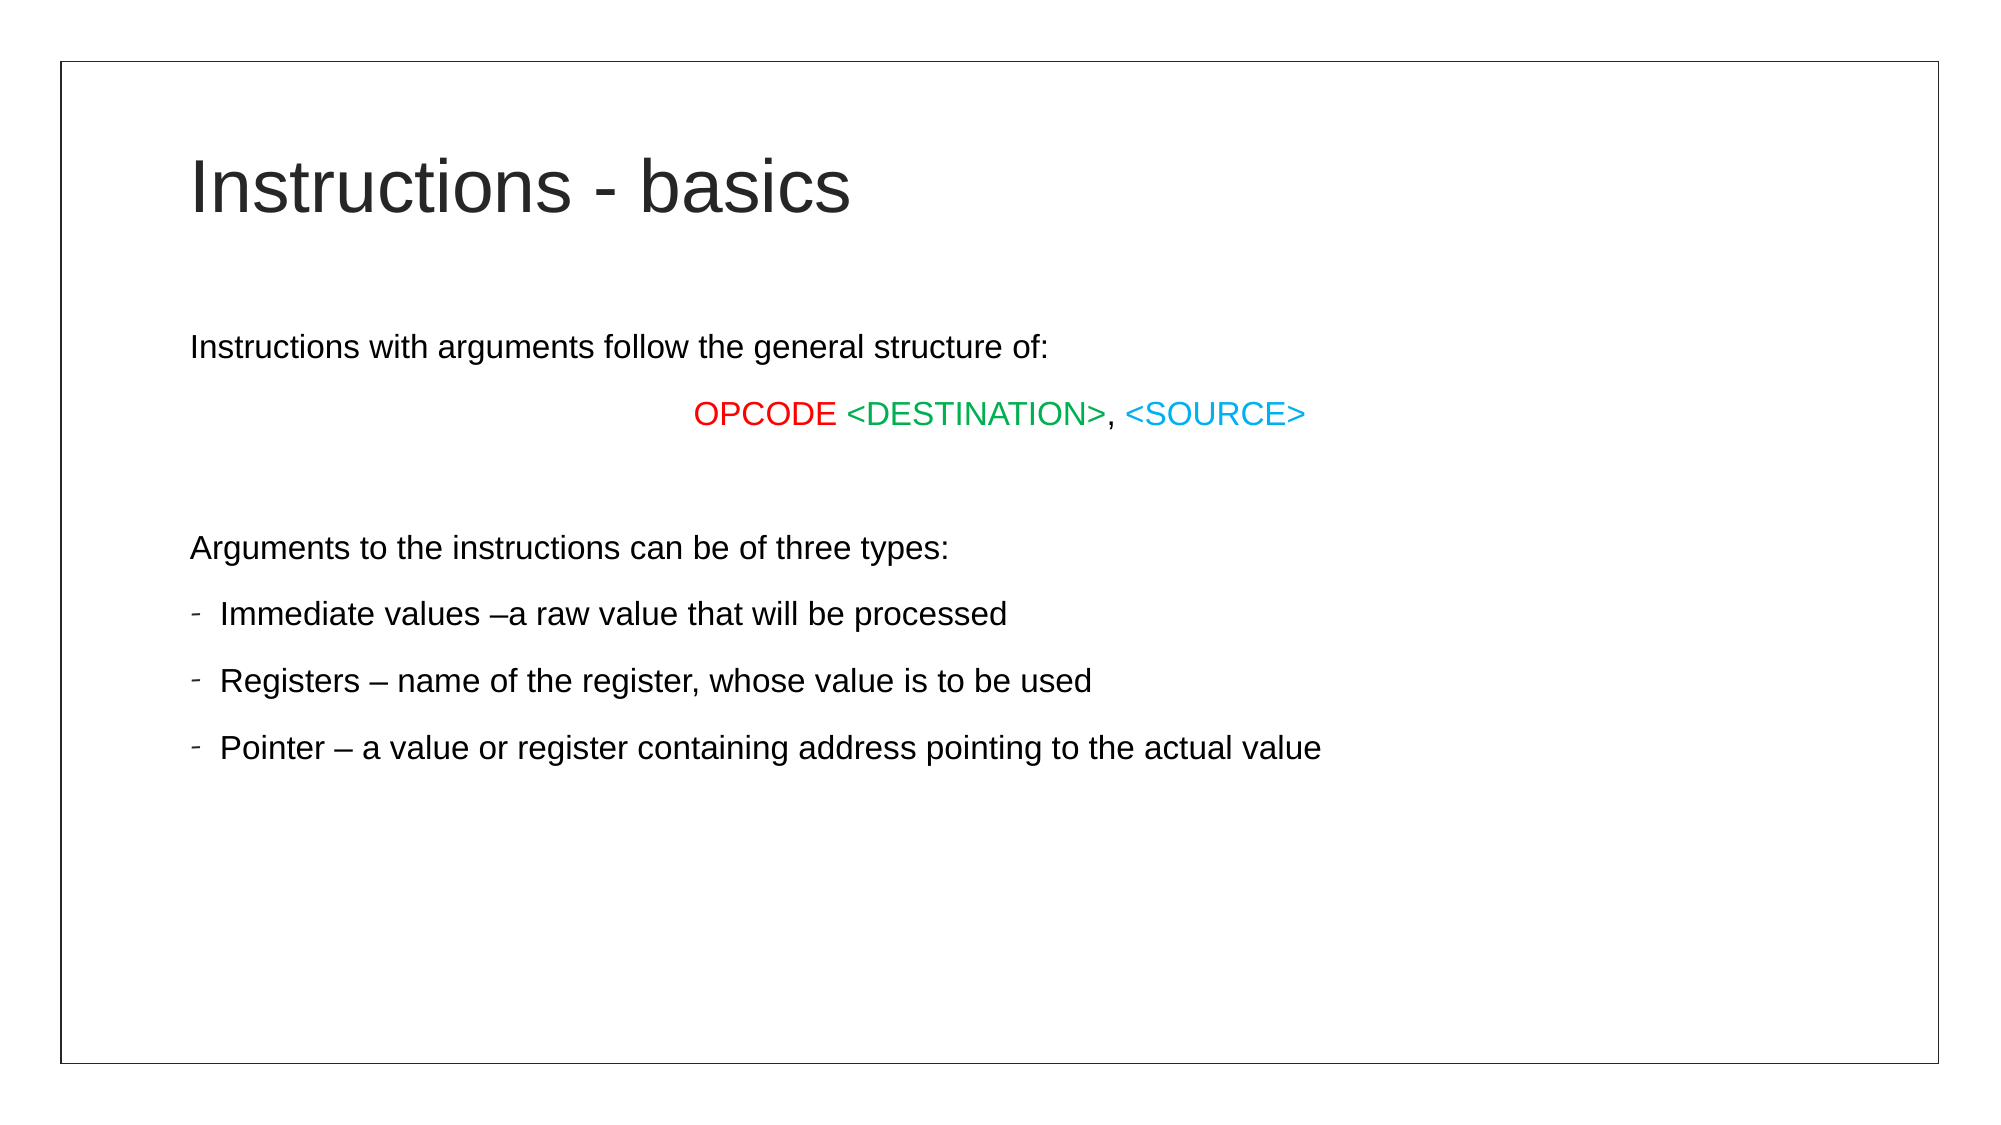

# Instructions - basics
Instructions with arguments follow the general structure of:
OPCODE <DESTINATION>, <SOURCE>

Arguments to the instructions can be of three types:
Immediate values –a raw value that will be processed
Registers – name of the register, whose value is to be used
Pointer – a value or register containing address pointing to the actual value